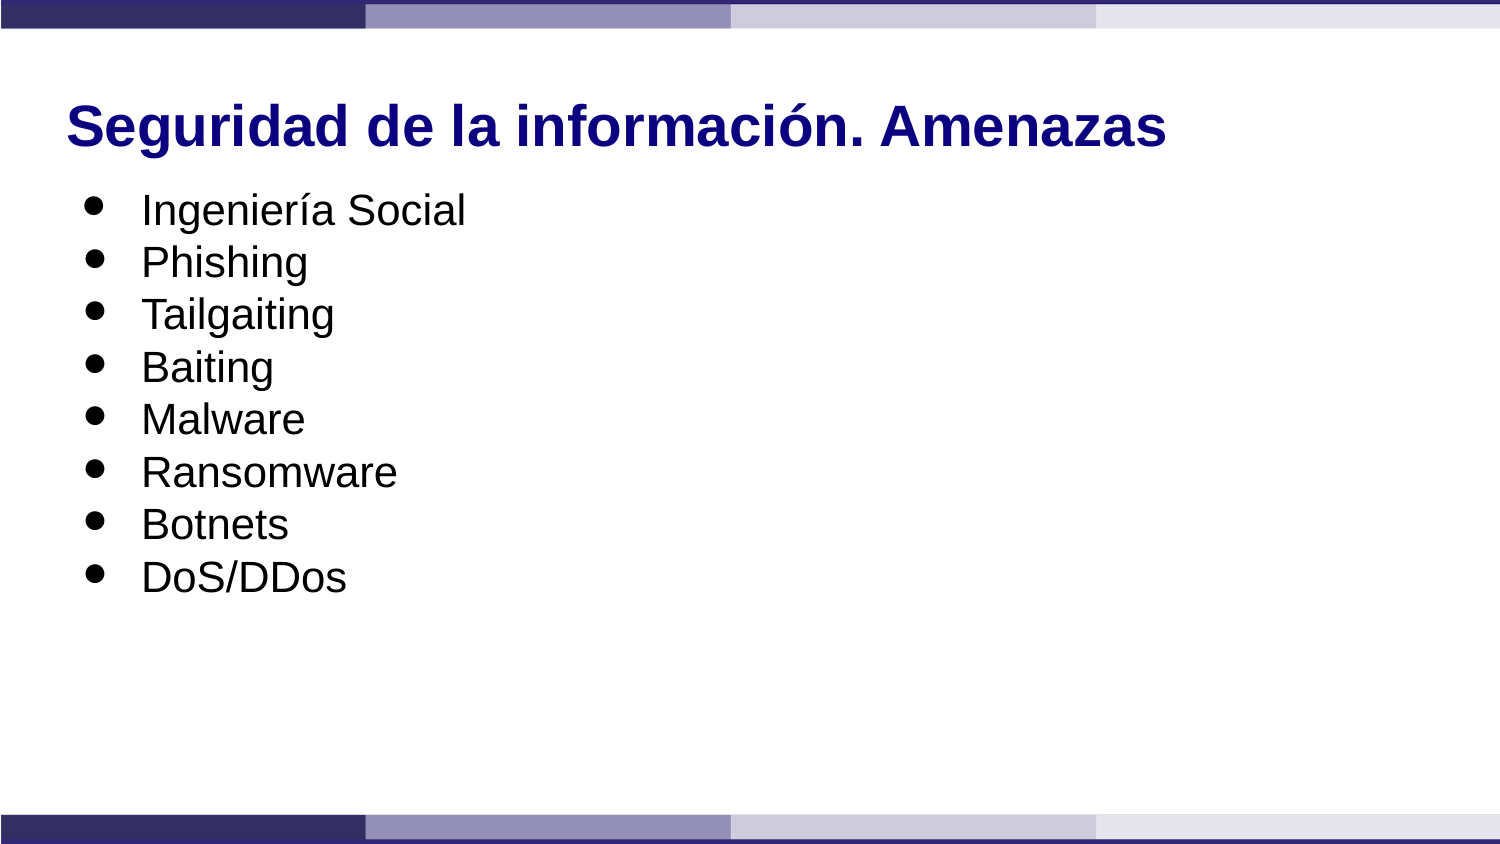

# Seguridad de la información. Amenazas
Ingeniería Social

Phishing

Tailgaiting

Baiting

Malware

Ransomware

Botnets

DoS/DDos